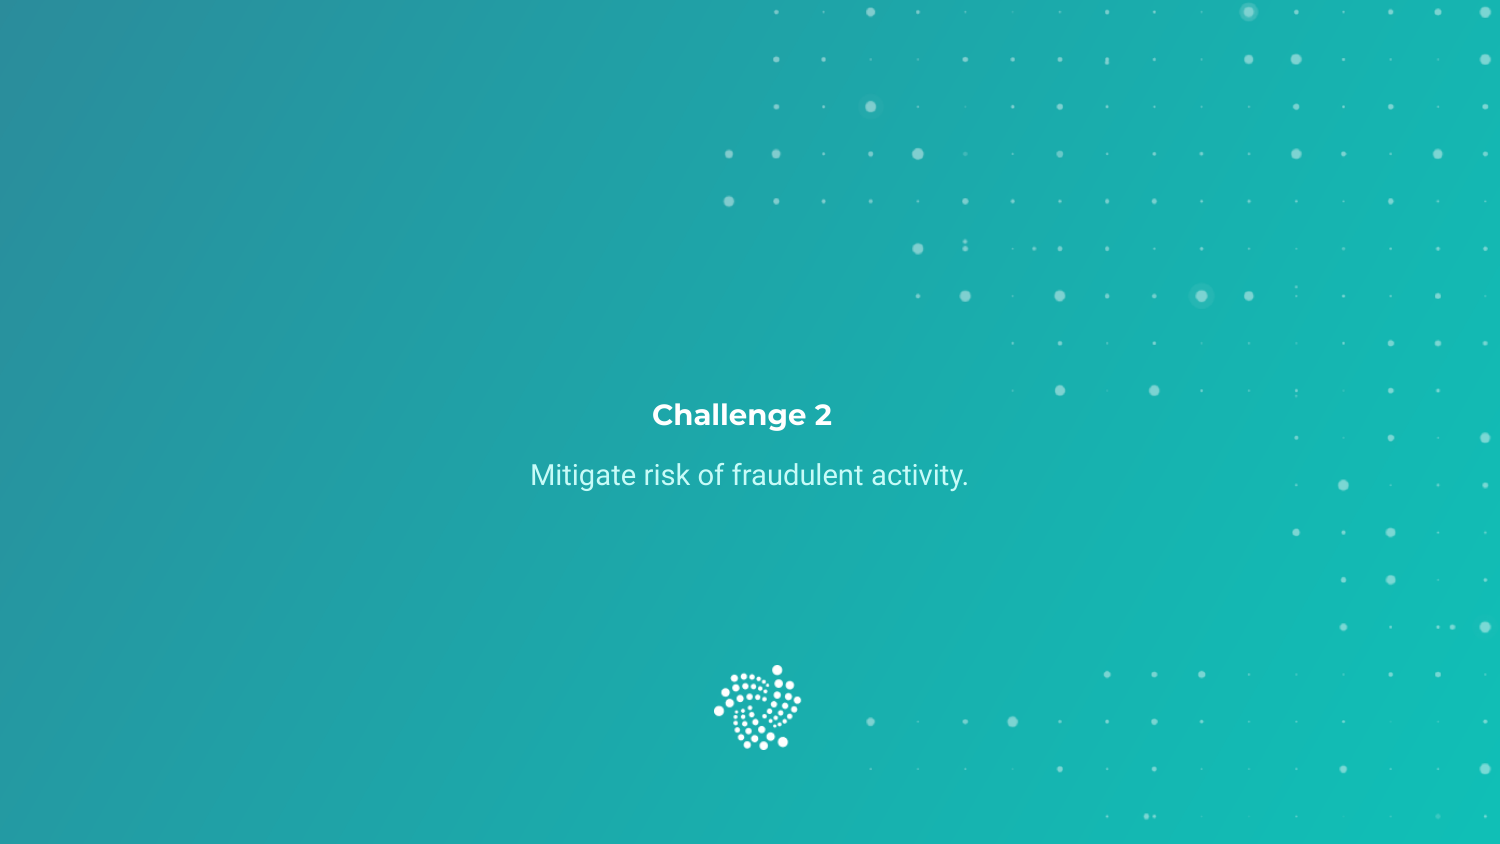

Challenge 2
Mitigate risk of fraudulent activity.